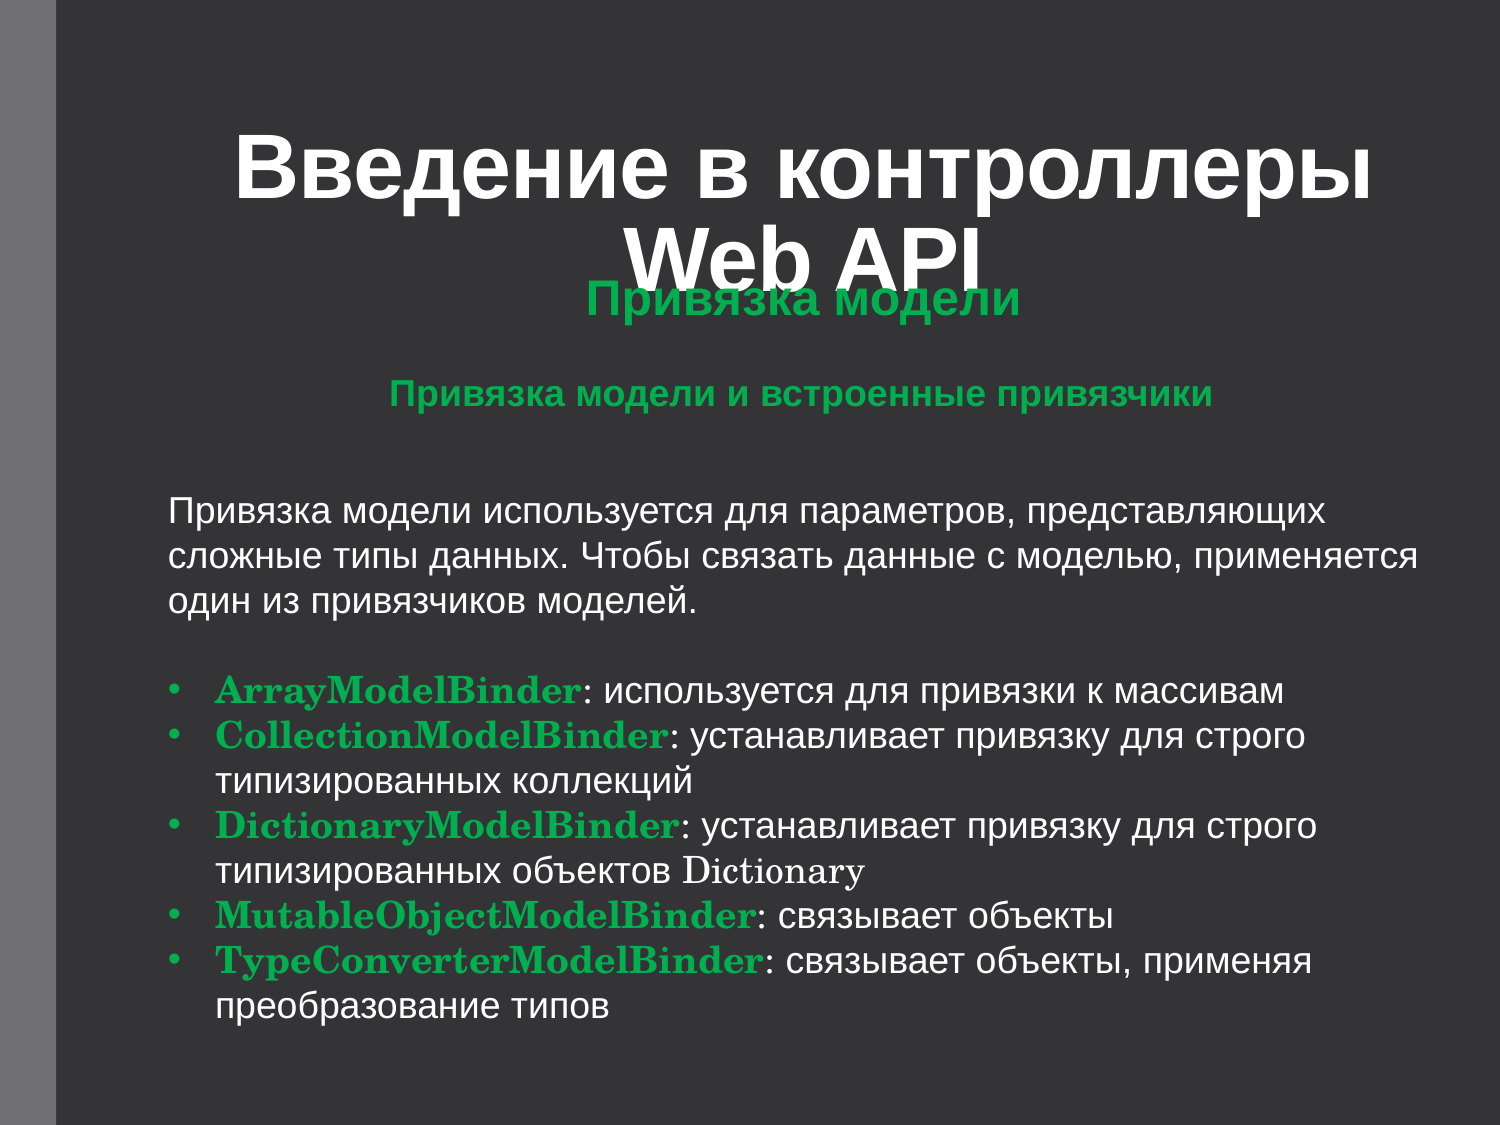

# Введение в контроллеры Web API
Привязка модели
Привязка модели и встроенные привязчики
Привязка модели используется для параметров, представляющих сложные типы данных. Чтобы связать данные с моделью, применяется один из привязчиков моделей.

ArrayModelBinder: используется для привязки к массивам
CollectionModelBinder: устанавливает привязку для строго типизированных коллекций
DictionaryModelBinder: устанавливает привязку для строго типизированных объектов Dictionary
MutableObjectModelBinder: связывает объекты
TypeConverterModelBinder: связывает объекты, применяя преобразование типов